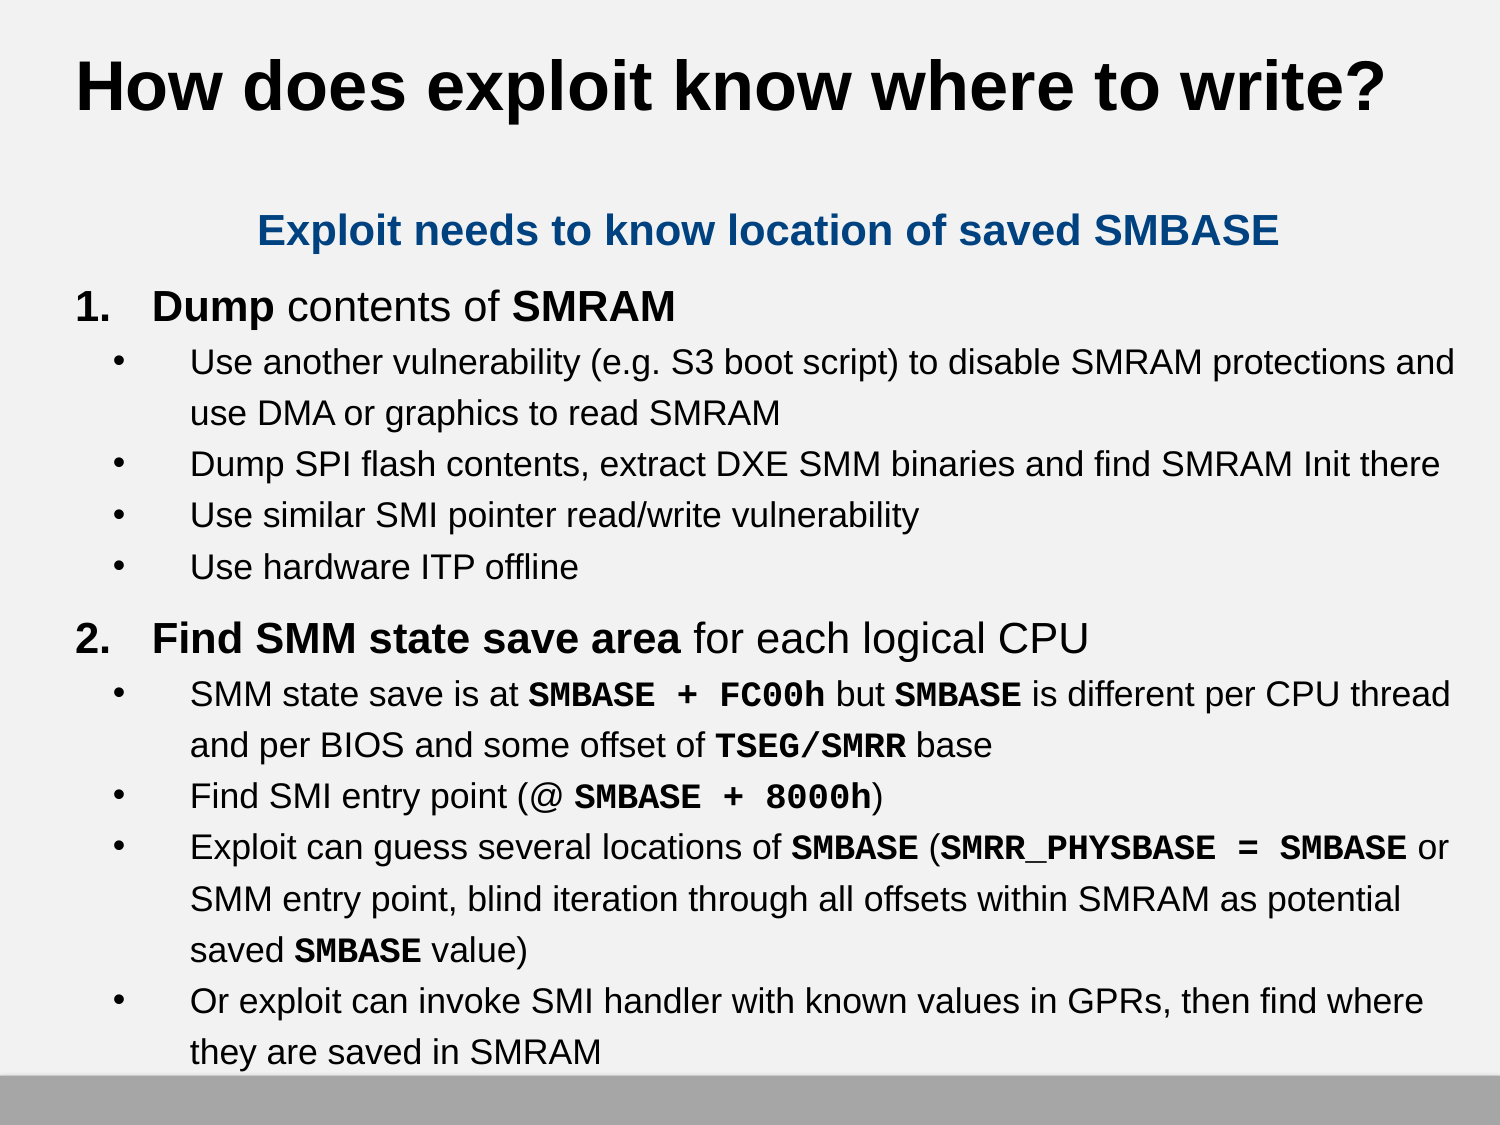

# How does exploit know where to write?
Exploit needs to know location of saved SMBASE
Dump contents of SMRAM
Use another vulnerability (e.g. S3 boot script) to disable SMRAM protections and use DMA or graphics to read SMRAM
Dump SPI flash contents, extract DXE SMM binaries and find SMRAM Init there
Use similar SMI pointer read/write vulnerability
Use hardware ITP offline
Find SMM state save area for each logical CPU
SMM state save is at SMBASE + FC00h but SMBASE is different per CPU thread and per BIOS and some offset of TSEG/SMRR base
Find SMI entry point (@ SMBASE + 8000h)
Exploit can guess several locations of SMBASE (SMRR_PHYSBASE = SMBASE or SMM entry point, blind iteration through all offsets within SMRAM as potential saved SMBASE value)
Or exploit can invoke SMI handler with known values in GPRs, then find where they are saved in SMRAM